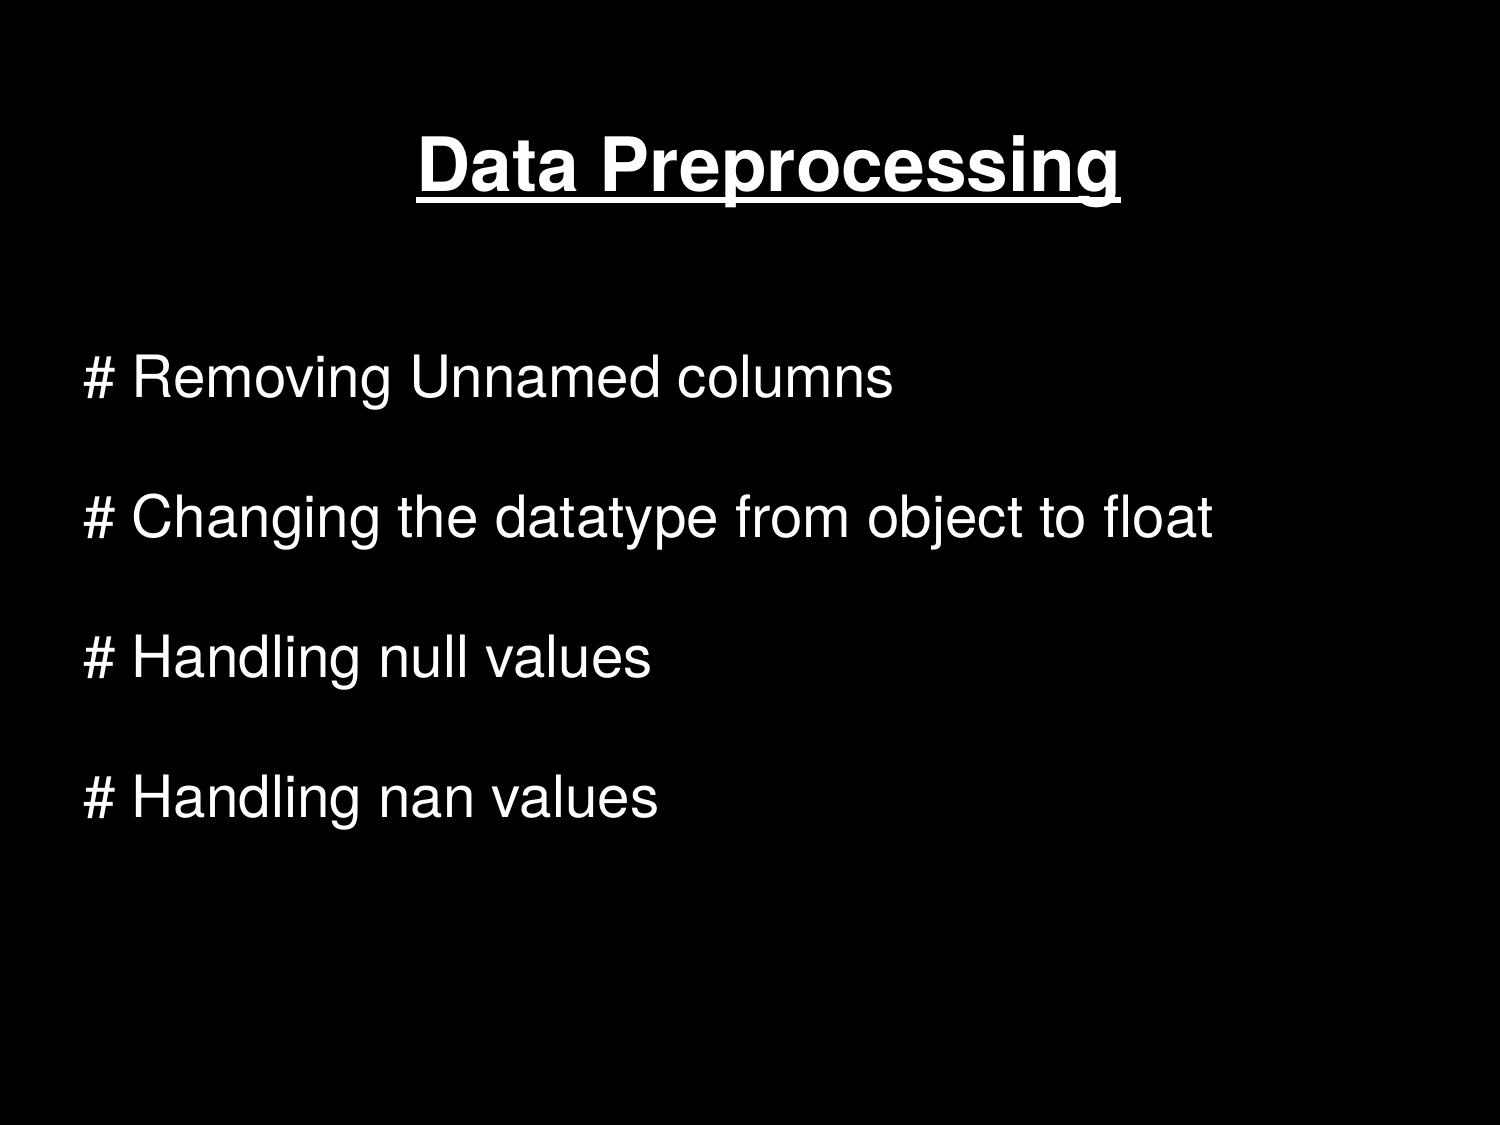

Data Preprocessing

# Removing Unnamed columns

# Changing the datatype from object to float

# Handling null values

# Handling nan values